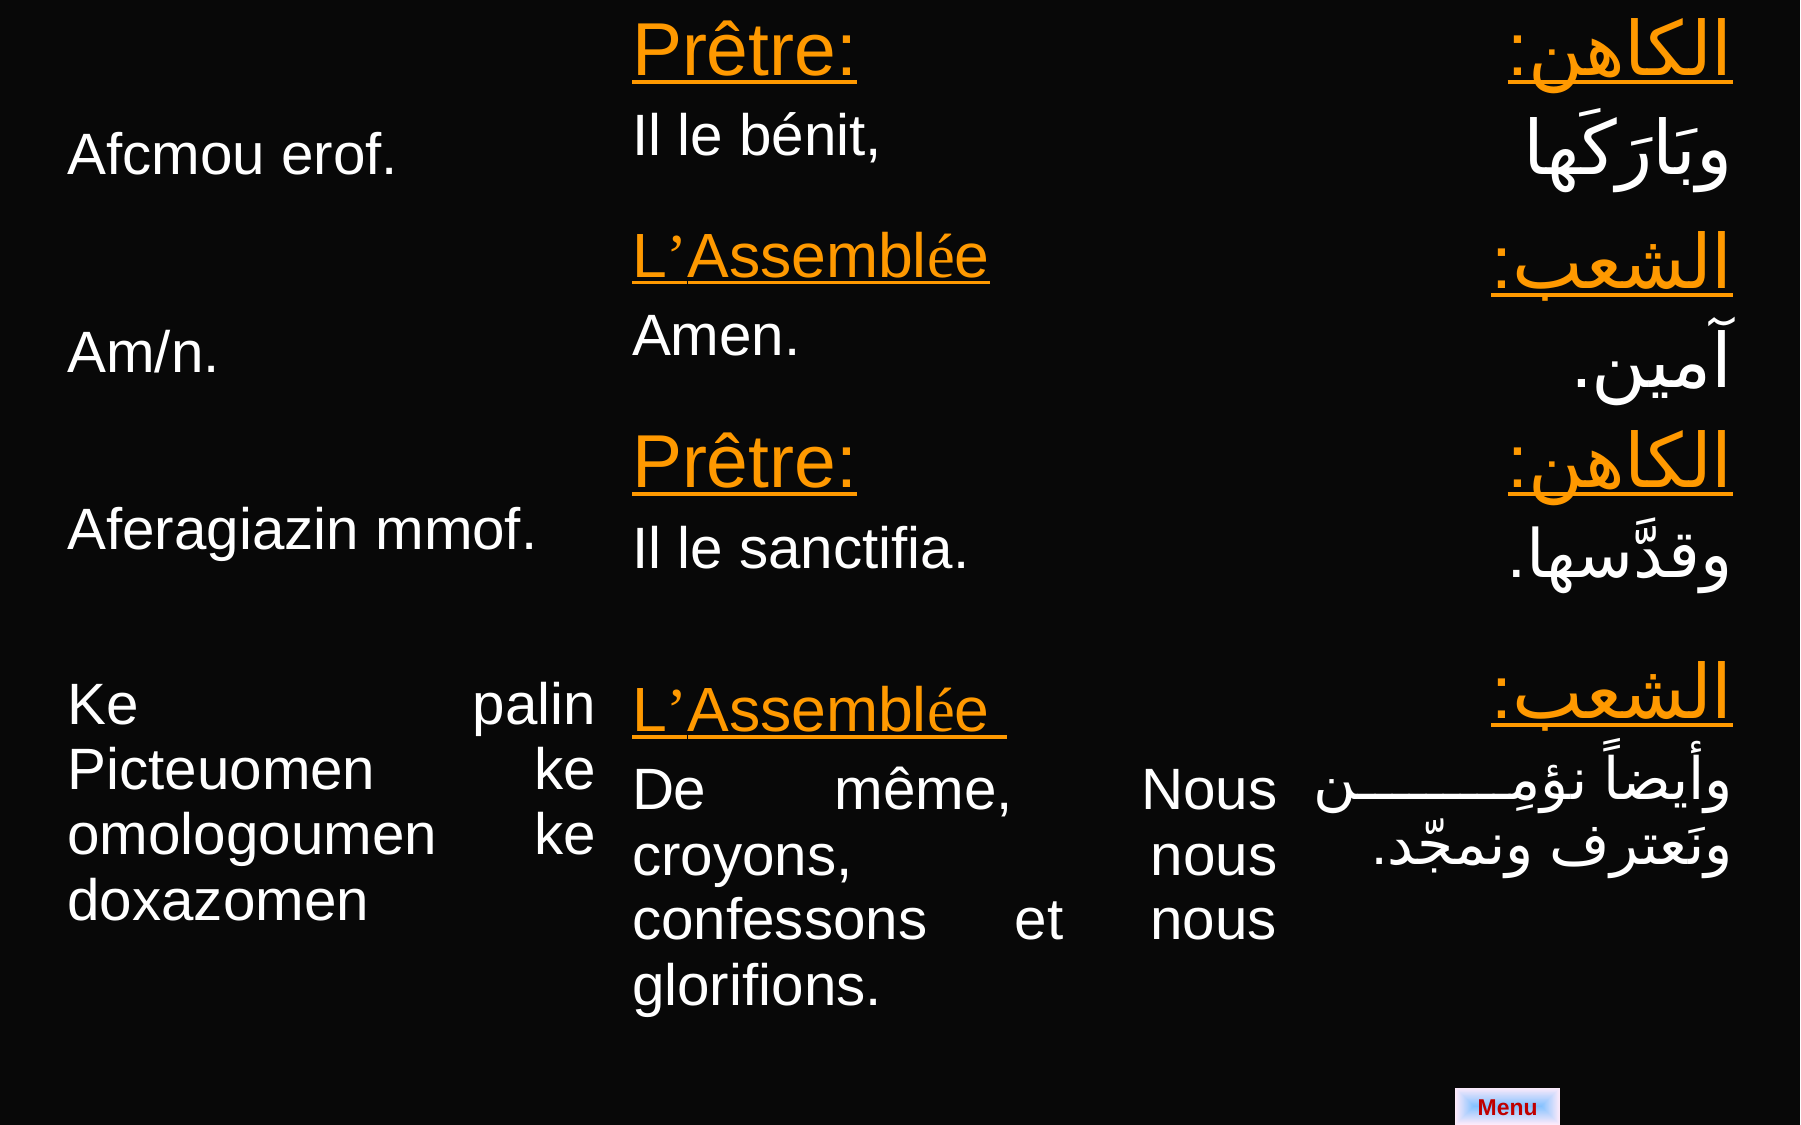

| Afcmou erof. | Prêtre: Il le bénit, | الكاهن: وبَارَكَها |
| --- | --- | --- |
| Am/n. | L’Assemblée Amen. | الشعب: آمين. |
| Aferagiazin mmof. Ke palin Picteuomen ke omologoumen ke doxazomen | Prêtre: Il le sanctifia. L’Assemblée De même, Nous croyons, nous confessons et nous glorifions. | الكاهن: وقدَّسها. الشعب: وأيضاً نؤمِن ونَعترف ونمجّد. |
Menu